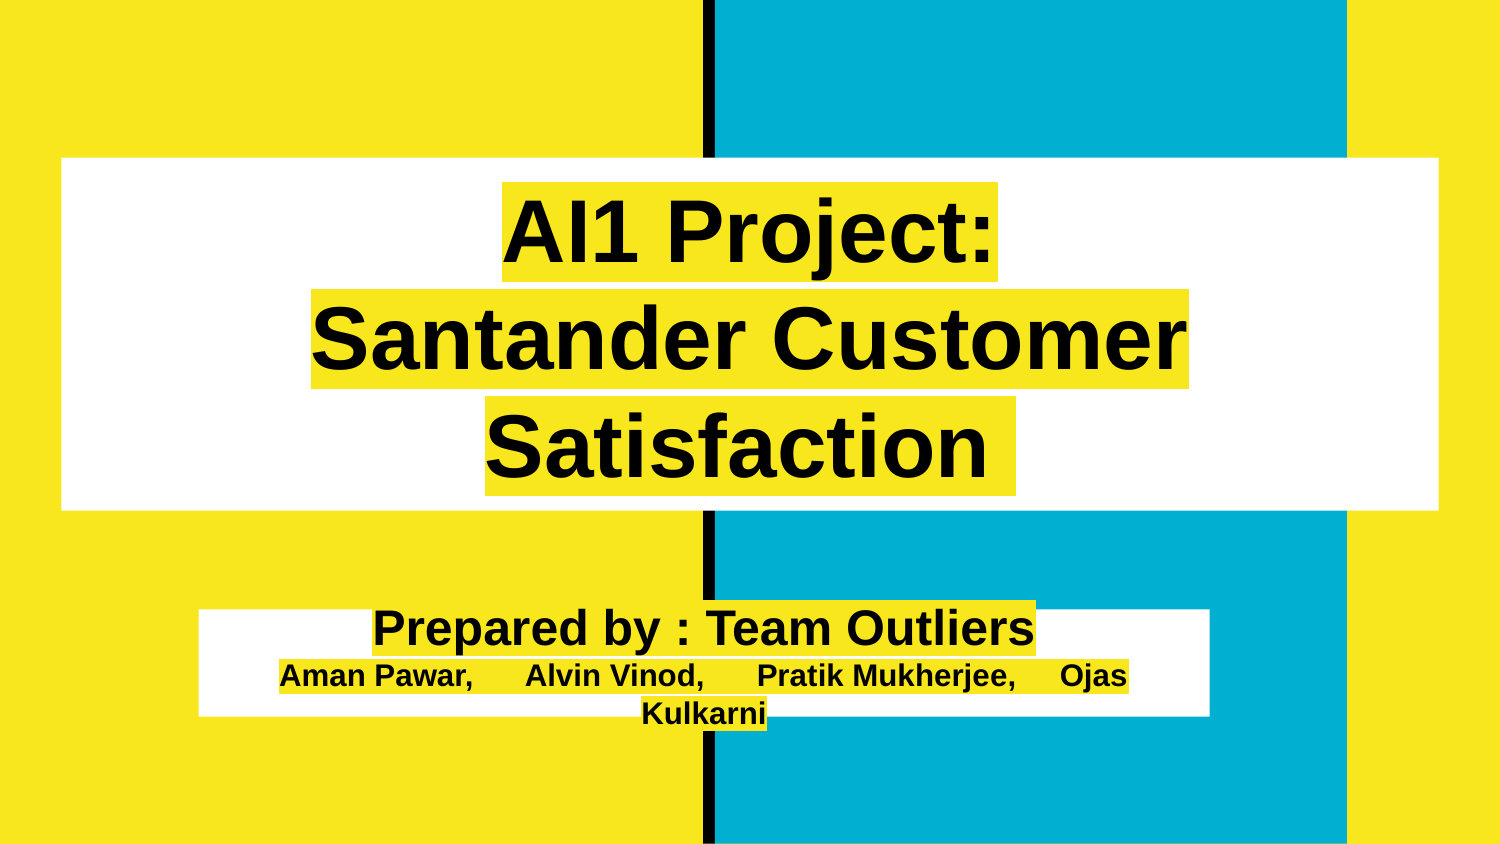

# AI1 Project:
Santander Customer Satisfaction
Prepared by : Team Outliers
Aman Pawar,      Alvin Vinod,      Pratik Mukherjee,     Ojas Kulkarni